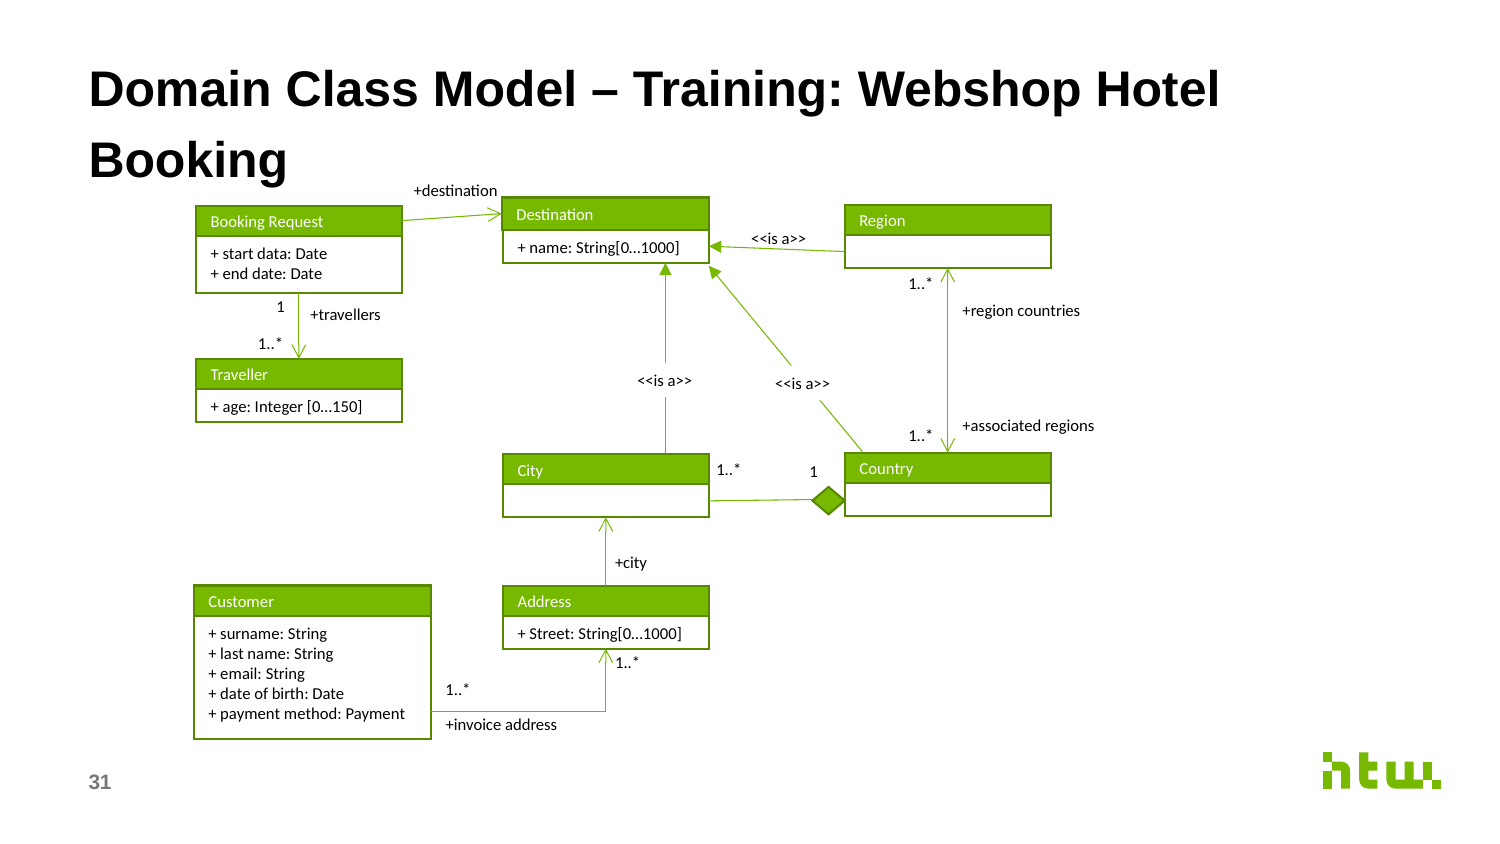

# Domain Class Model – Training: Webshop Hotel Booking
+destination
Destination
Region
Booking Request
<<is a>>
+ name: String[0…1000]

+ start data: Date
+ end date: Date
1..*
1
+region countries
+travellers
1..*
Traveller
<<is a>>
<<is a>>
+ age: Integer [0…150]
+associated regions
1..*
1..*
Country
1
City

+city
Customer
Address
+ surname: String
+ last name: String
+ email: String
+ date of birth: Date
+ payment method: Payment
+ Street: String[0…1000]
1..*
1..*
+invoice address
31